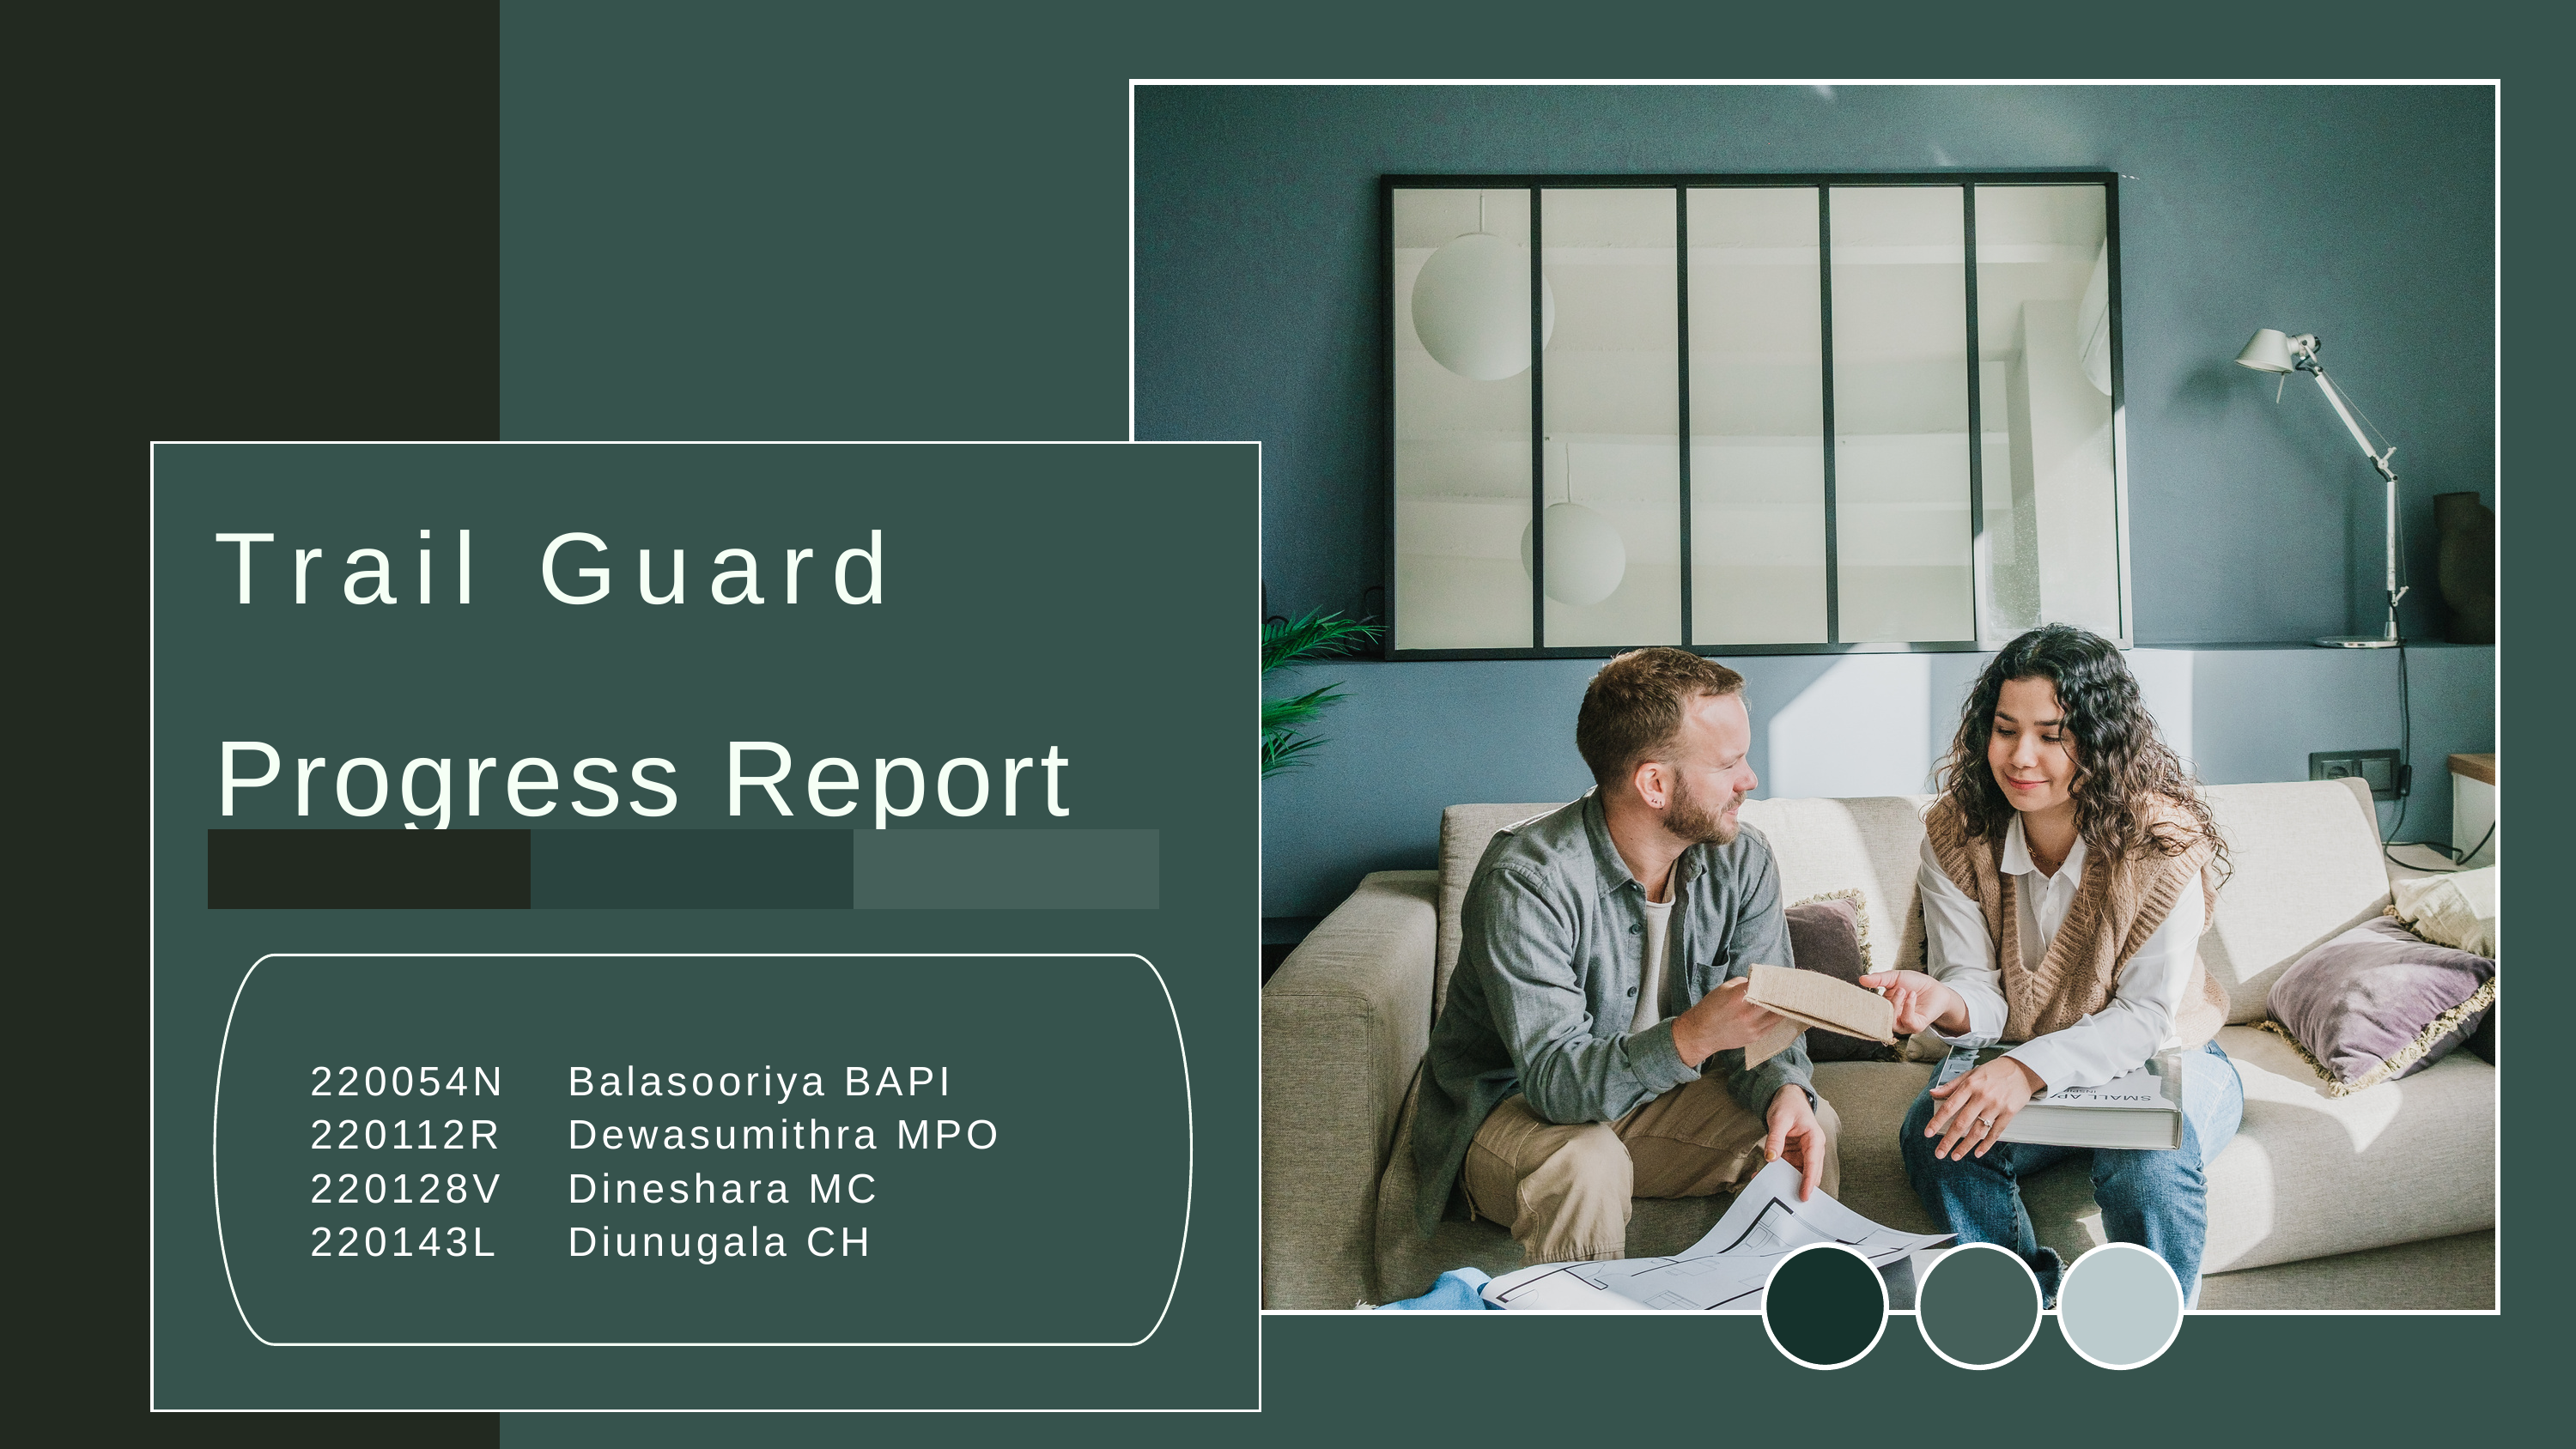

Trail Guard
Progress Report

220054N	Balasooriya BAPI
220112R 	Dewasumithra MPO
220128V 	Dineshara MC
220143L 	Diunugala CH